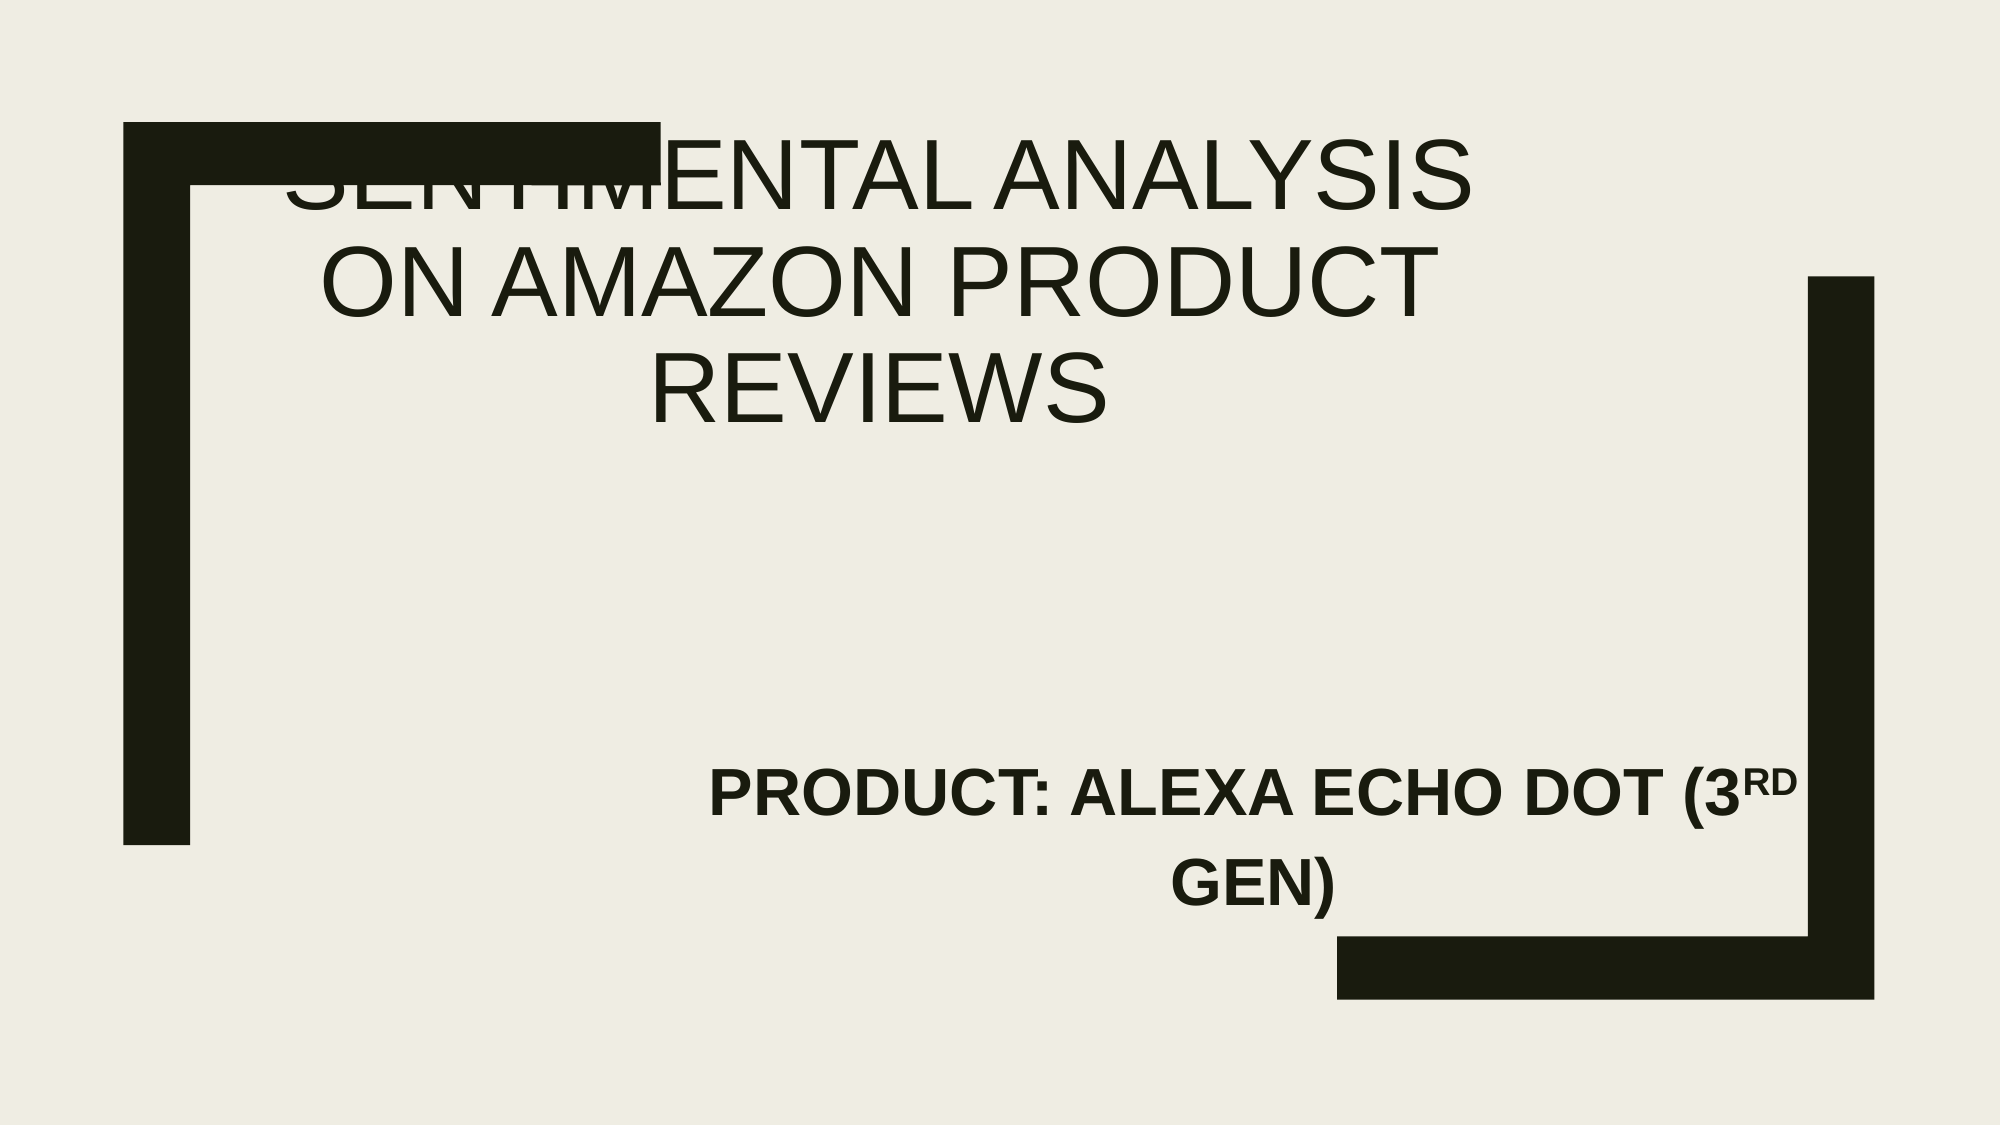

# Sentimental Analysis on Amazon product Reviews
PRODUCT: ALEXA ECHO DOT (3RD GEN)